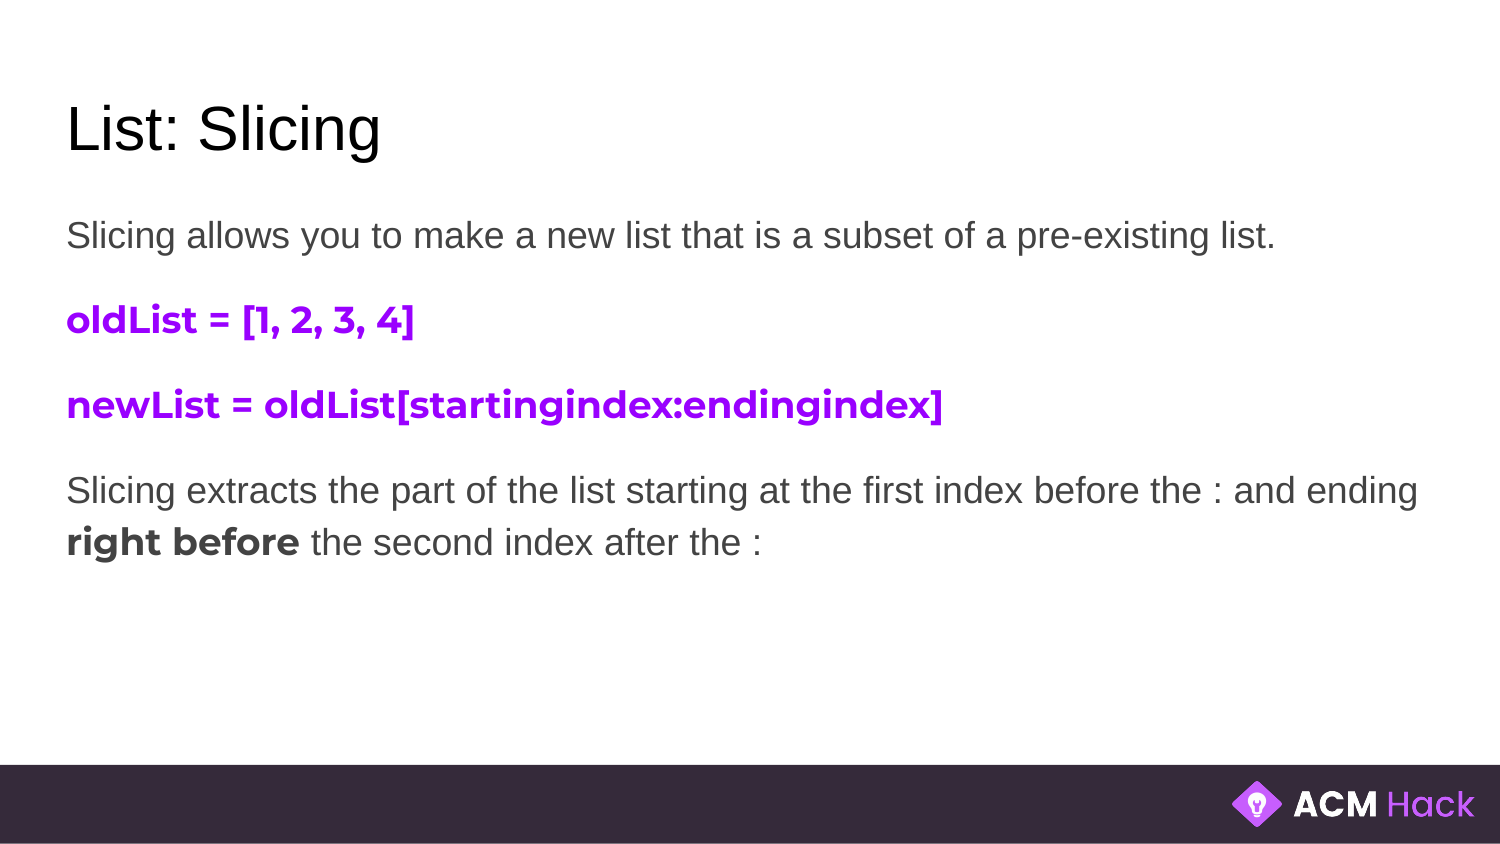

# List: Slicing
Slicing allows you to make a new list that is a subset of a pre-existing list.
oldList = [1, 2, 3, 4]
newList = oldList[startingindex:endingindex]
Slicing extracts the part of the list starting at the first index before the : and ending right before the second index after the :